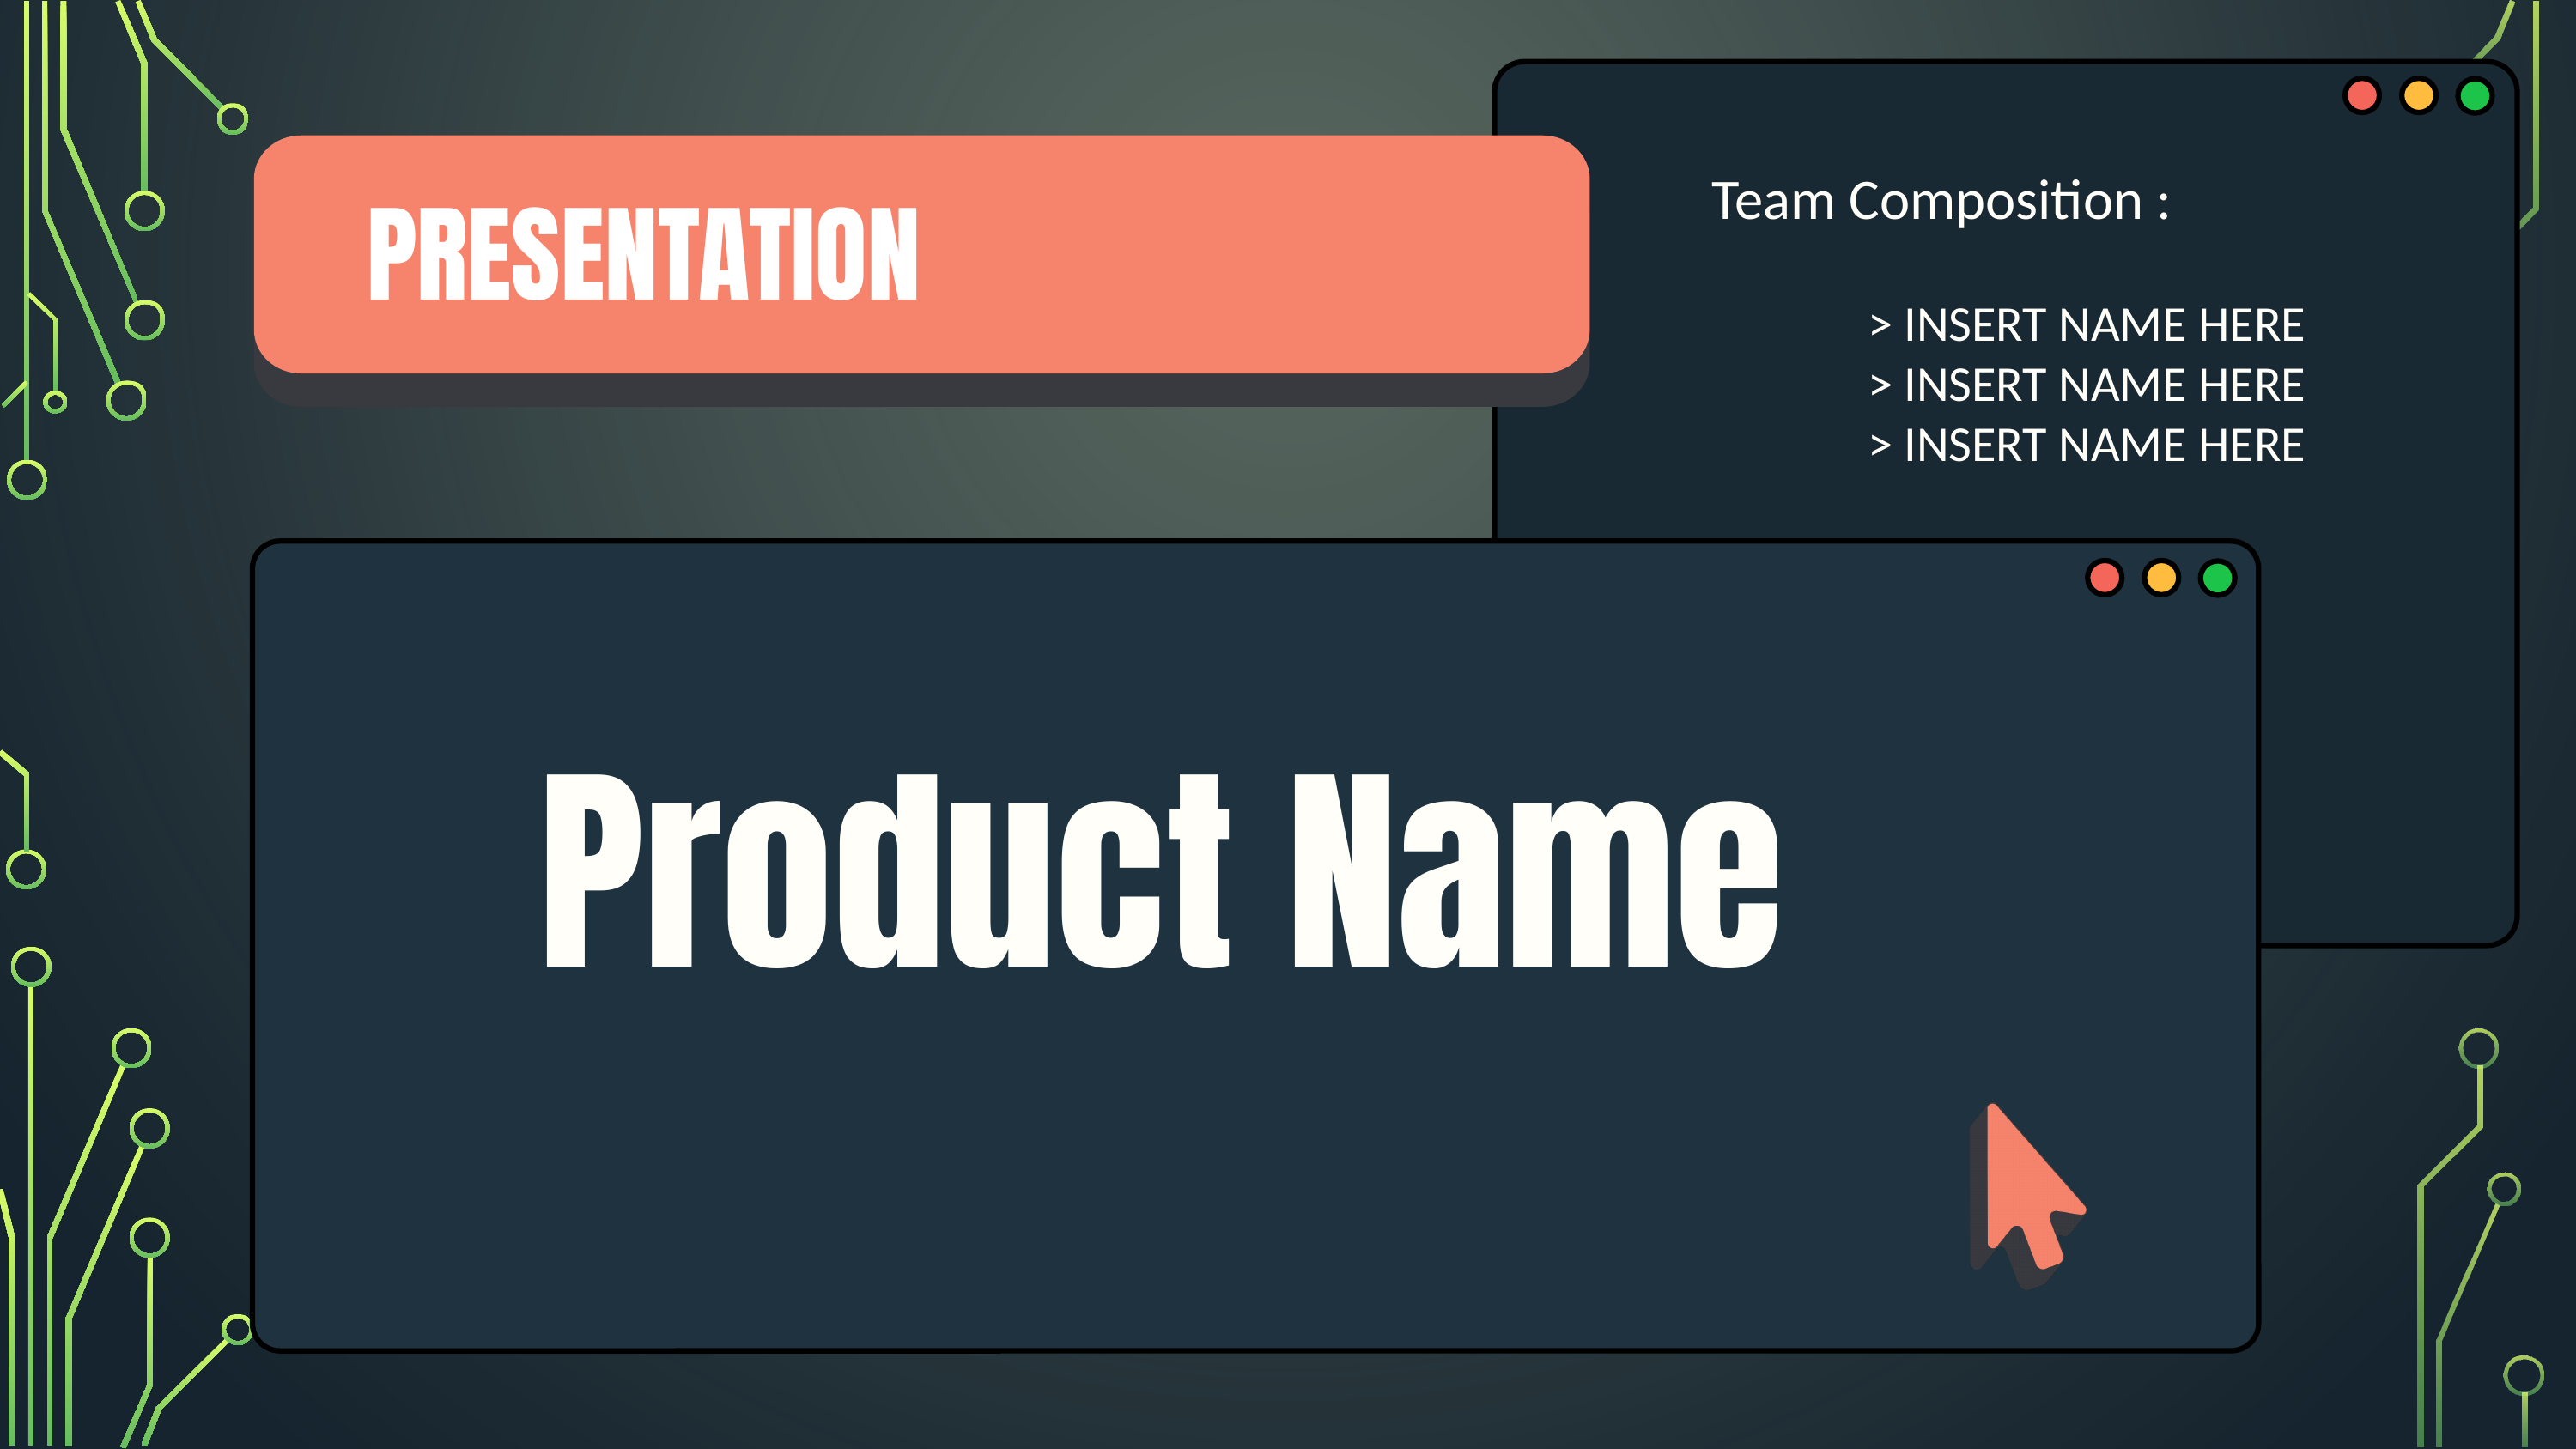

PRESENTATION
Team Composition :
 	> INSERT NAME HERE
	> INSERT NAME HERE
	> INSERT NAME HERE

Product Name